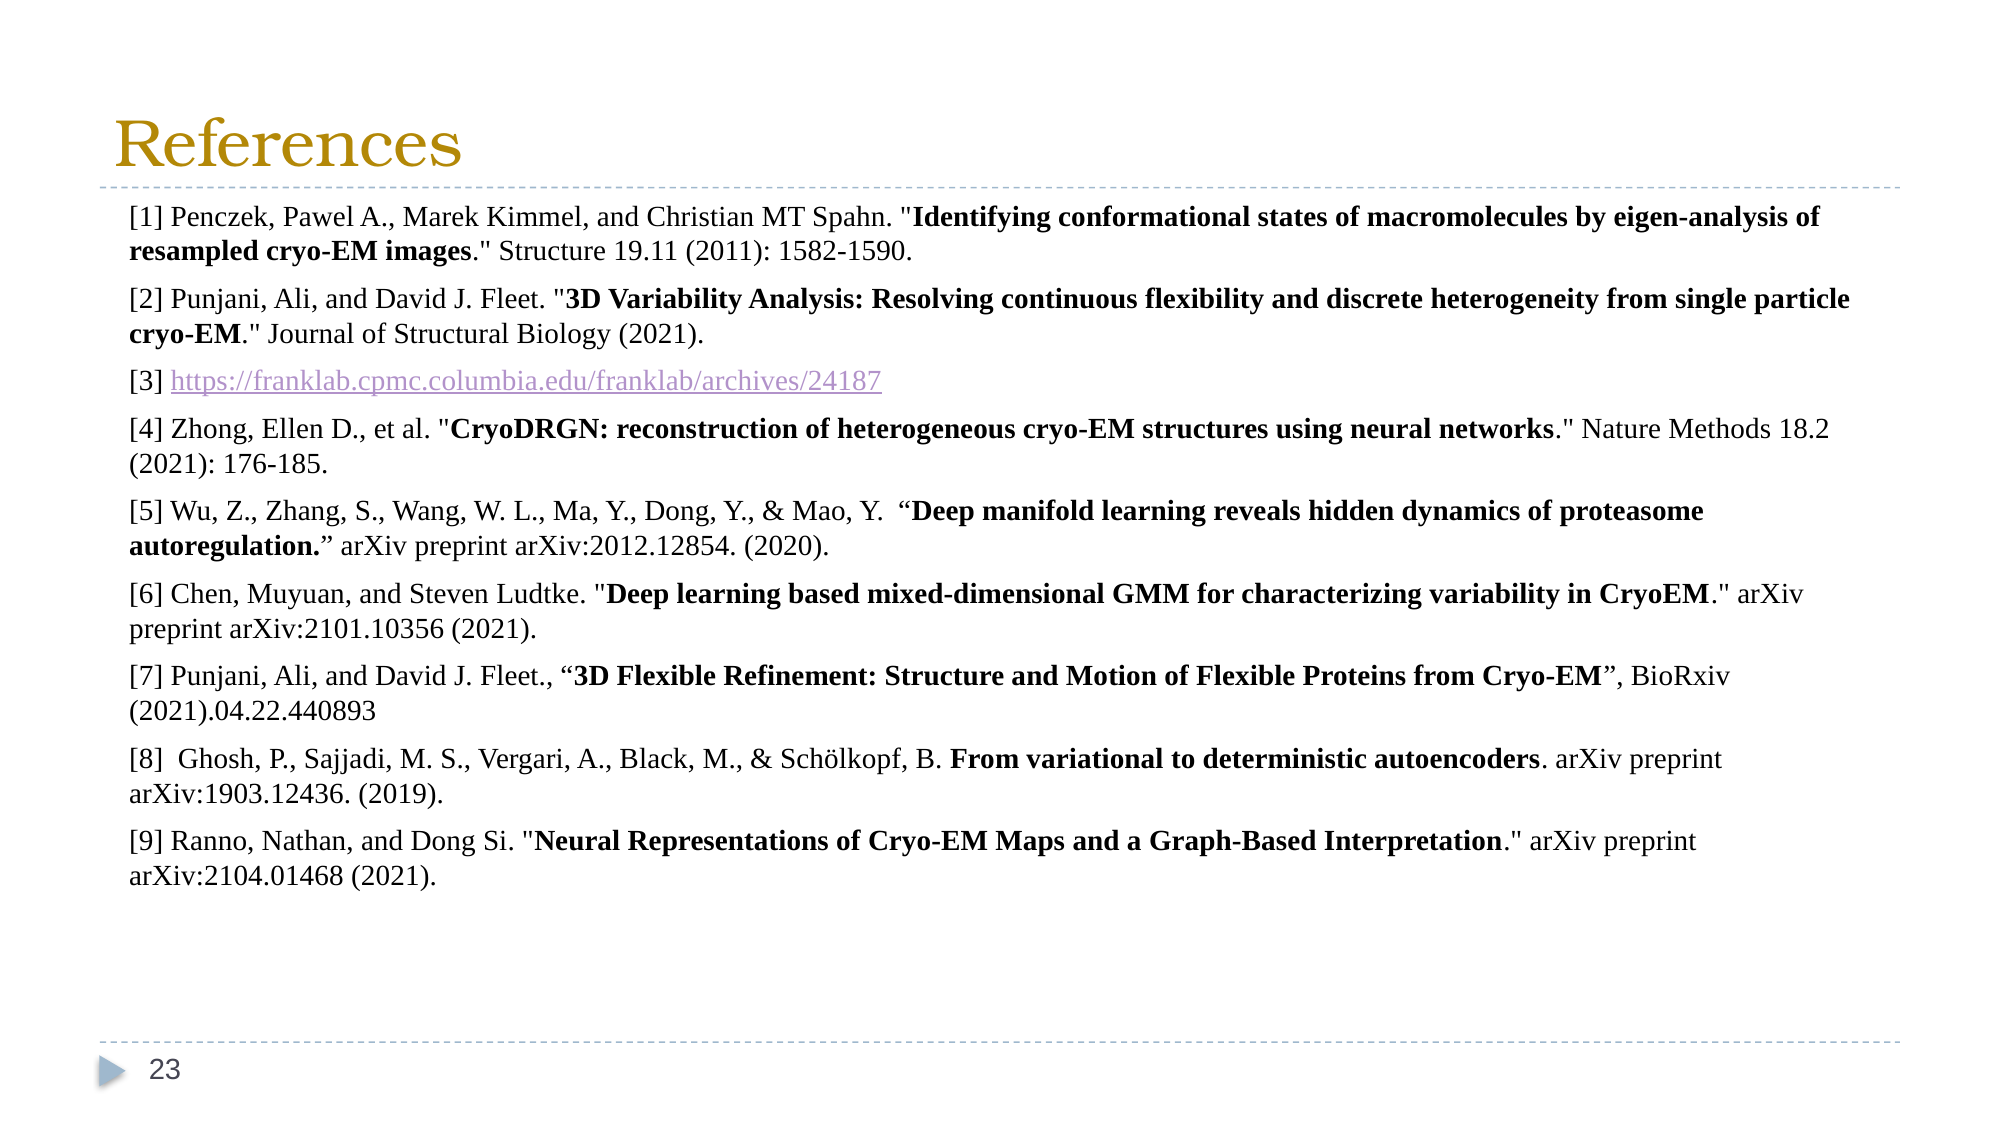

# References
[1] Penczek, Pawel A., Marek Kimmel, and Christian MT Spahn. "Identifying conformational states of macromolecules by eigen-analysis of resampled cryo-EM images." Structure 19.11 (2011): 1582-1590.
[2] Punjani, Ali, and David J. Fleet. "3D Variability Analysis: Resolving continuous flexibility and discrete heterogeneity from single particle cryo-EM." Journal of Structural Biology (2021).
[3] https://franklab.cpmc.columbia.edu/franklab/archives/24187
[4] Zhong, Ellen D., et al. "CryoDRGN: reconstruction of heterogeneous cryo-EM structures using neural networks." Nature Methods 18.2 (2021): 176-185.
[5] Wu, Z., Zhang, S., Wang, W. L., Ma, Y., Dong, Y., & Mao, Y.  “Deep manifold learning reveals hidden dynamics of proteasome autoregulation.” arXiv preprint arXiv:2012.12854. (2020).
[6] Chen, Muyuan, and Steven Ludtke. "Deep learning based mixed-dimensional GMM for characterizing variability in CryoEM." arXiv preprint arXiv:2101.10356 (2021).
[7] Punjani, Ali, and David J. Fleet., “3D Flexible Refinement: Structure and Motion of Flexible Proteins from Cryo-EM”, BioRxiv (2021).04.22.440893
[8]  Ghosh, P., Sajjadi, M. S., Vergari, A., Black, M., & Schölkopf, B. From variational to deterministic autoencoders. arXiv preprint arXiv:1903.12436. (2019).
[9] Ranno, Nathan, and Dong Si. "Neural Representations of Cryo-EM Maps and a Graph-Based Interpretation." arXiv preprint arXiv:2104.01468 (2021).

23